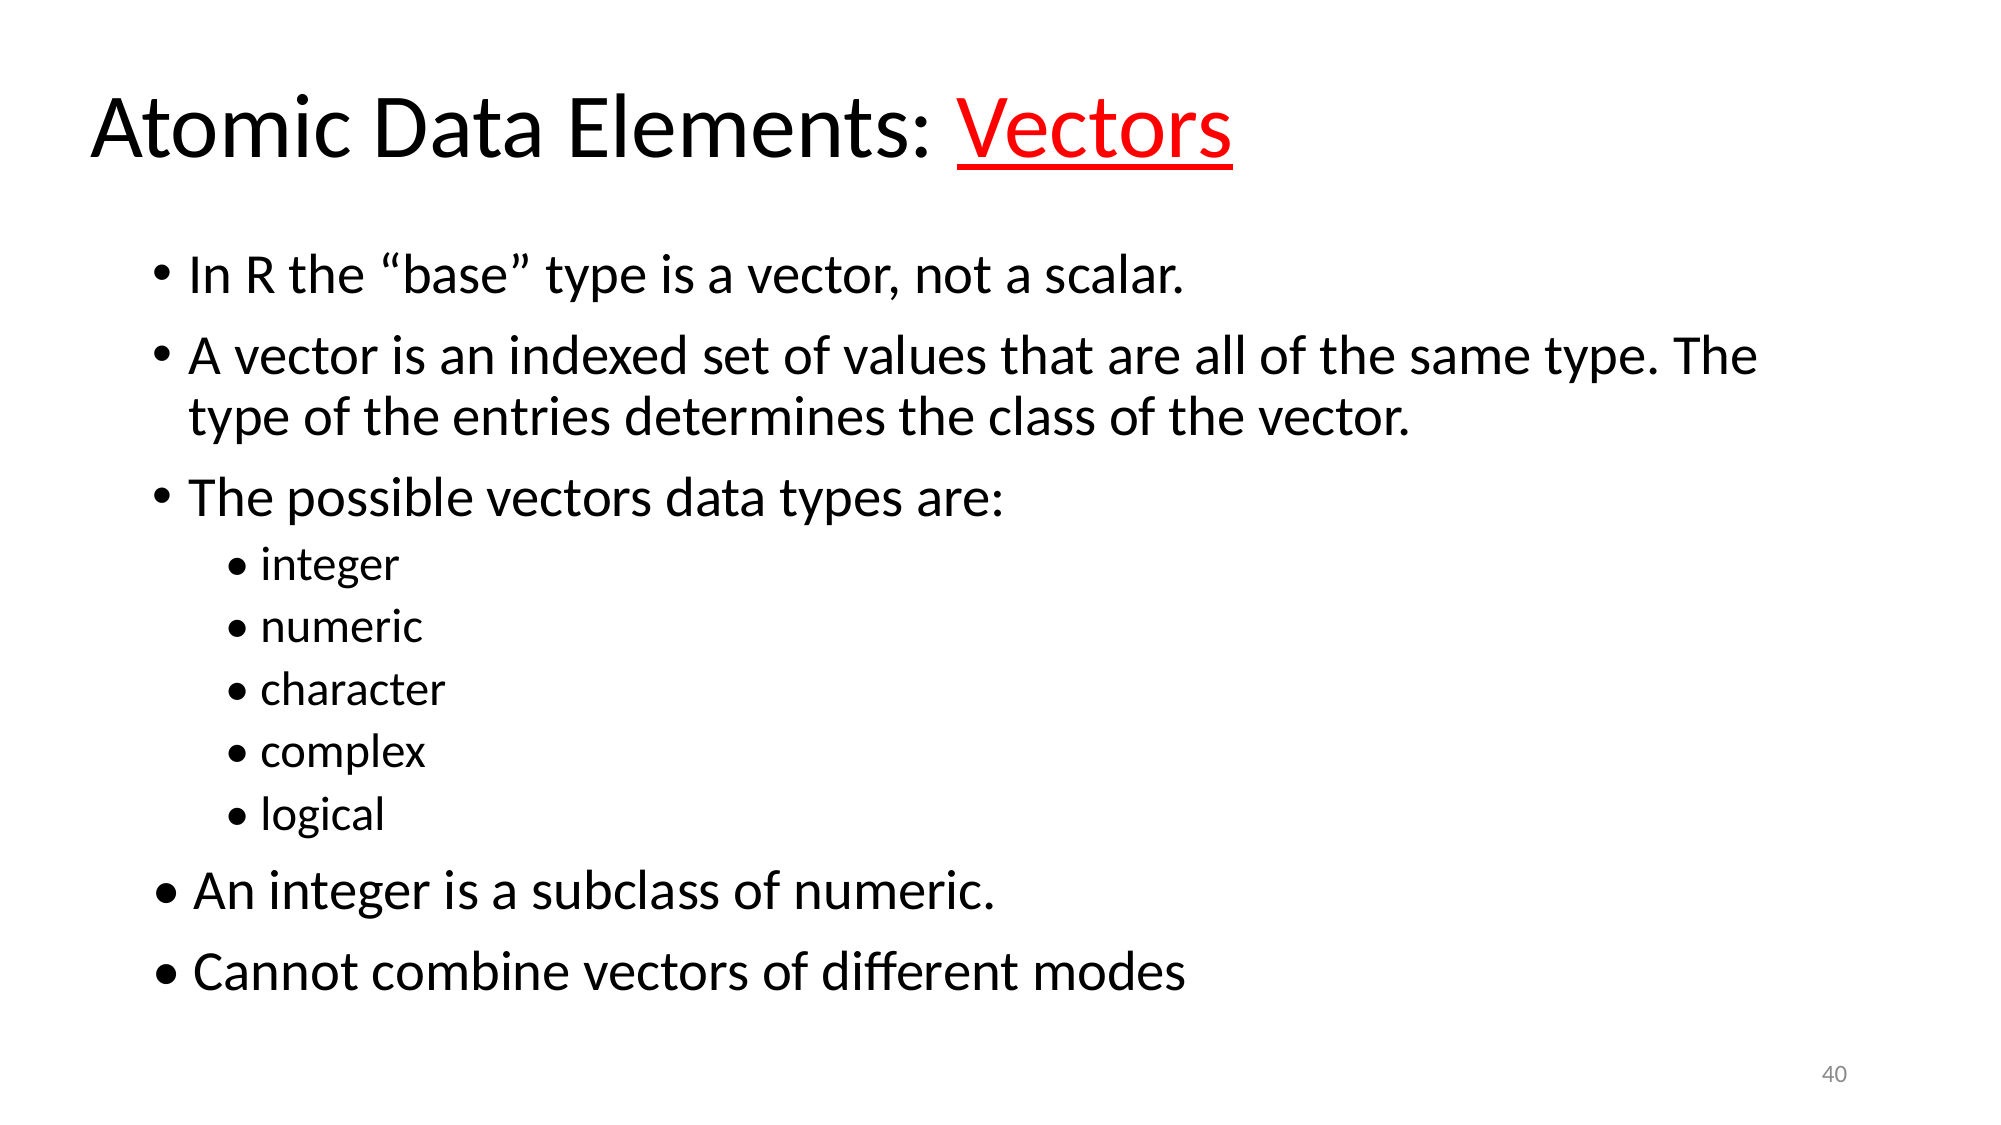

# Atomic Data Elements: Vectors
In R the “base” type is a vector, not a scalar.
A vector is an indexed set of values that are all of the same type. The type of the entries determines the class of the vector.
The possible vectors data types are:
• integer
• numeric
• character
• complex
• logical
• An integer is a subclass of numeric.
• Cannot combine vectors of different modes
40